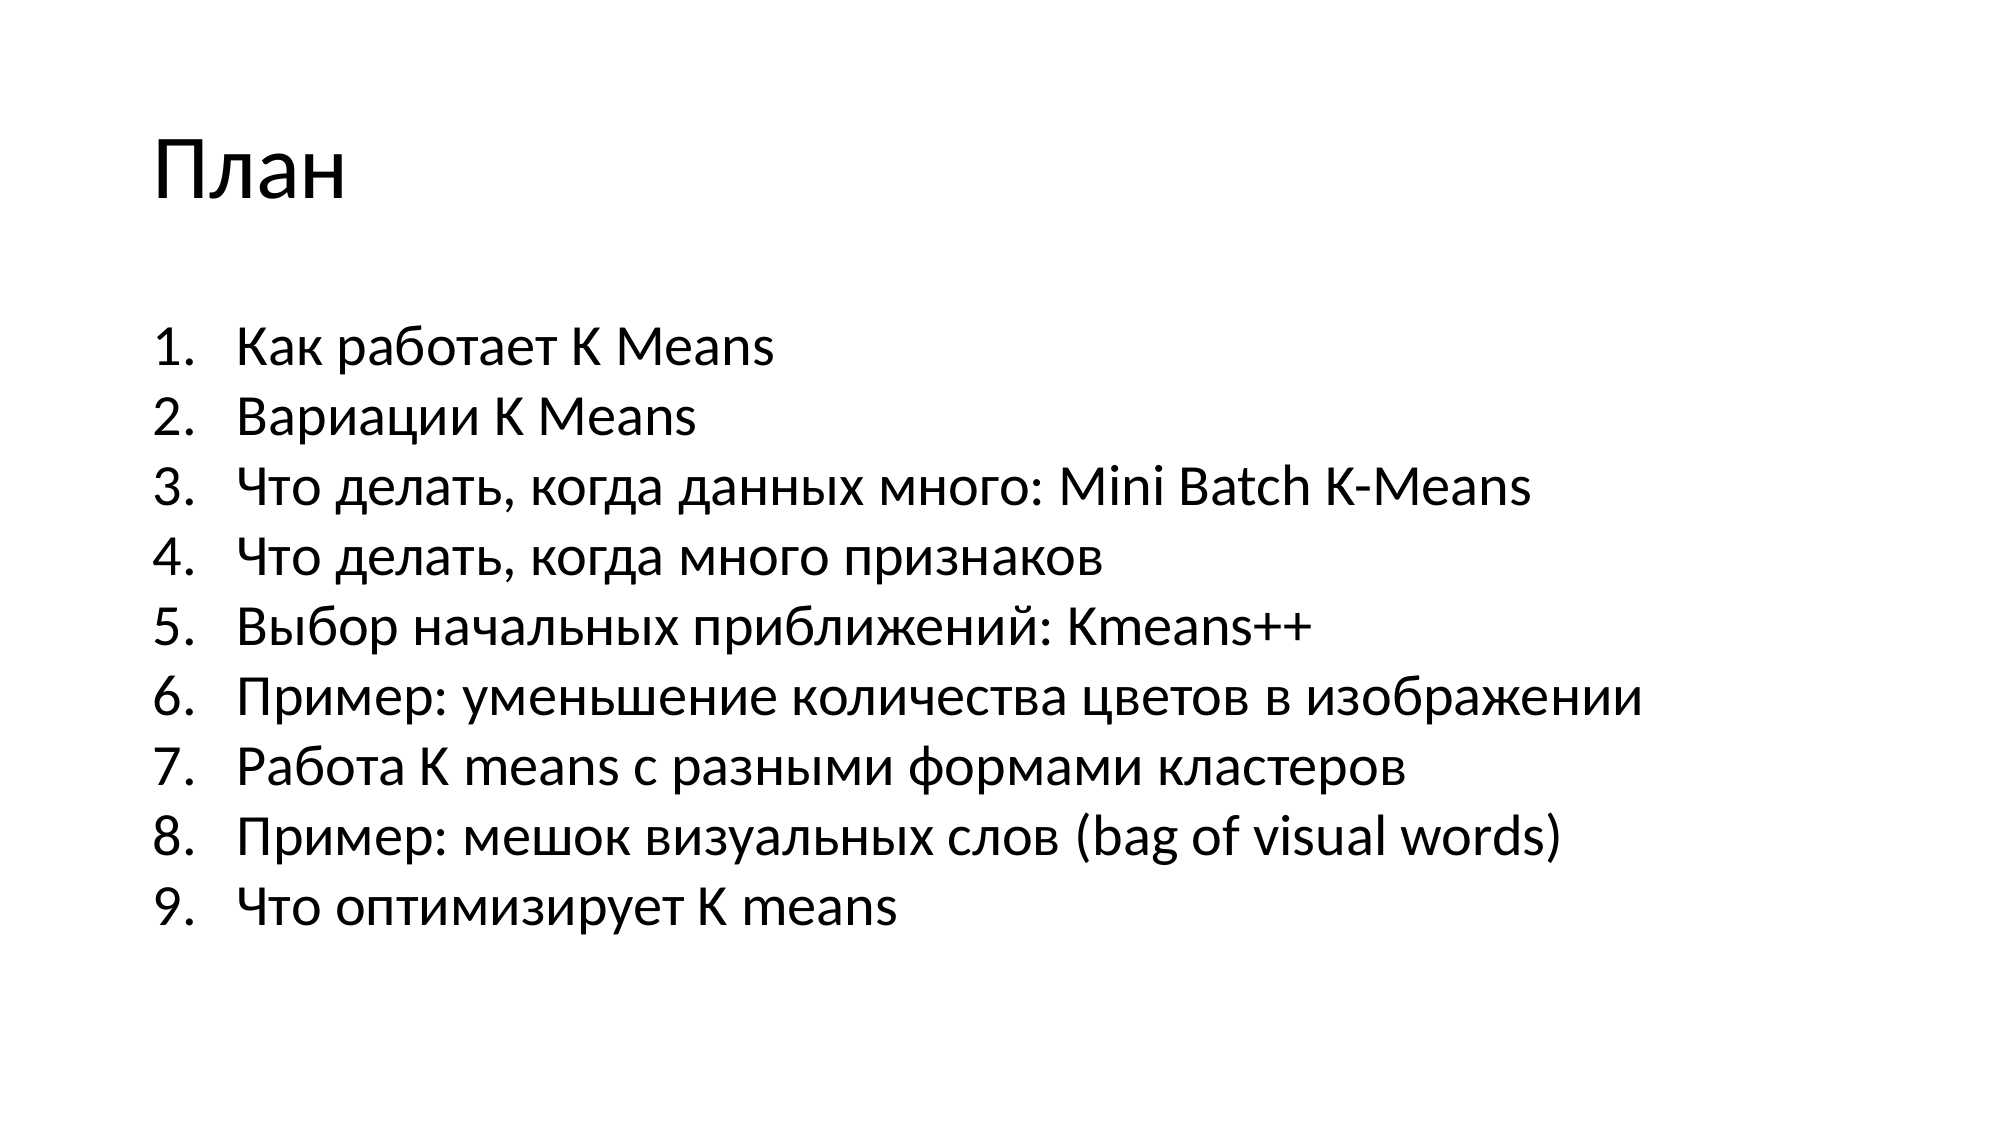

# План
Как работает K Means
Вариации K Means
Что делать, когда данных много: Mini Batch K-Means
Что делать, когда много признаков
Выбор начальных приближений: Kmeans++
Пример: уменьшение количества цветов в изображении
Работа K means с разными формами кластеров
Пример: мешок визуальных слов (bag of visual words)
Что оптимизирует K means